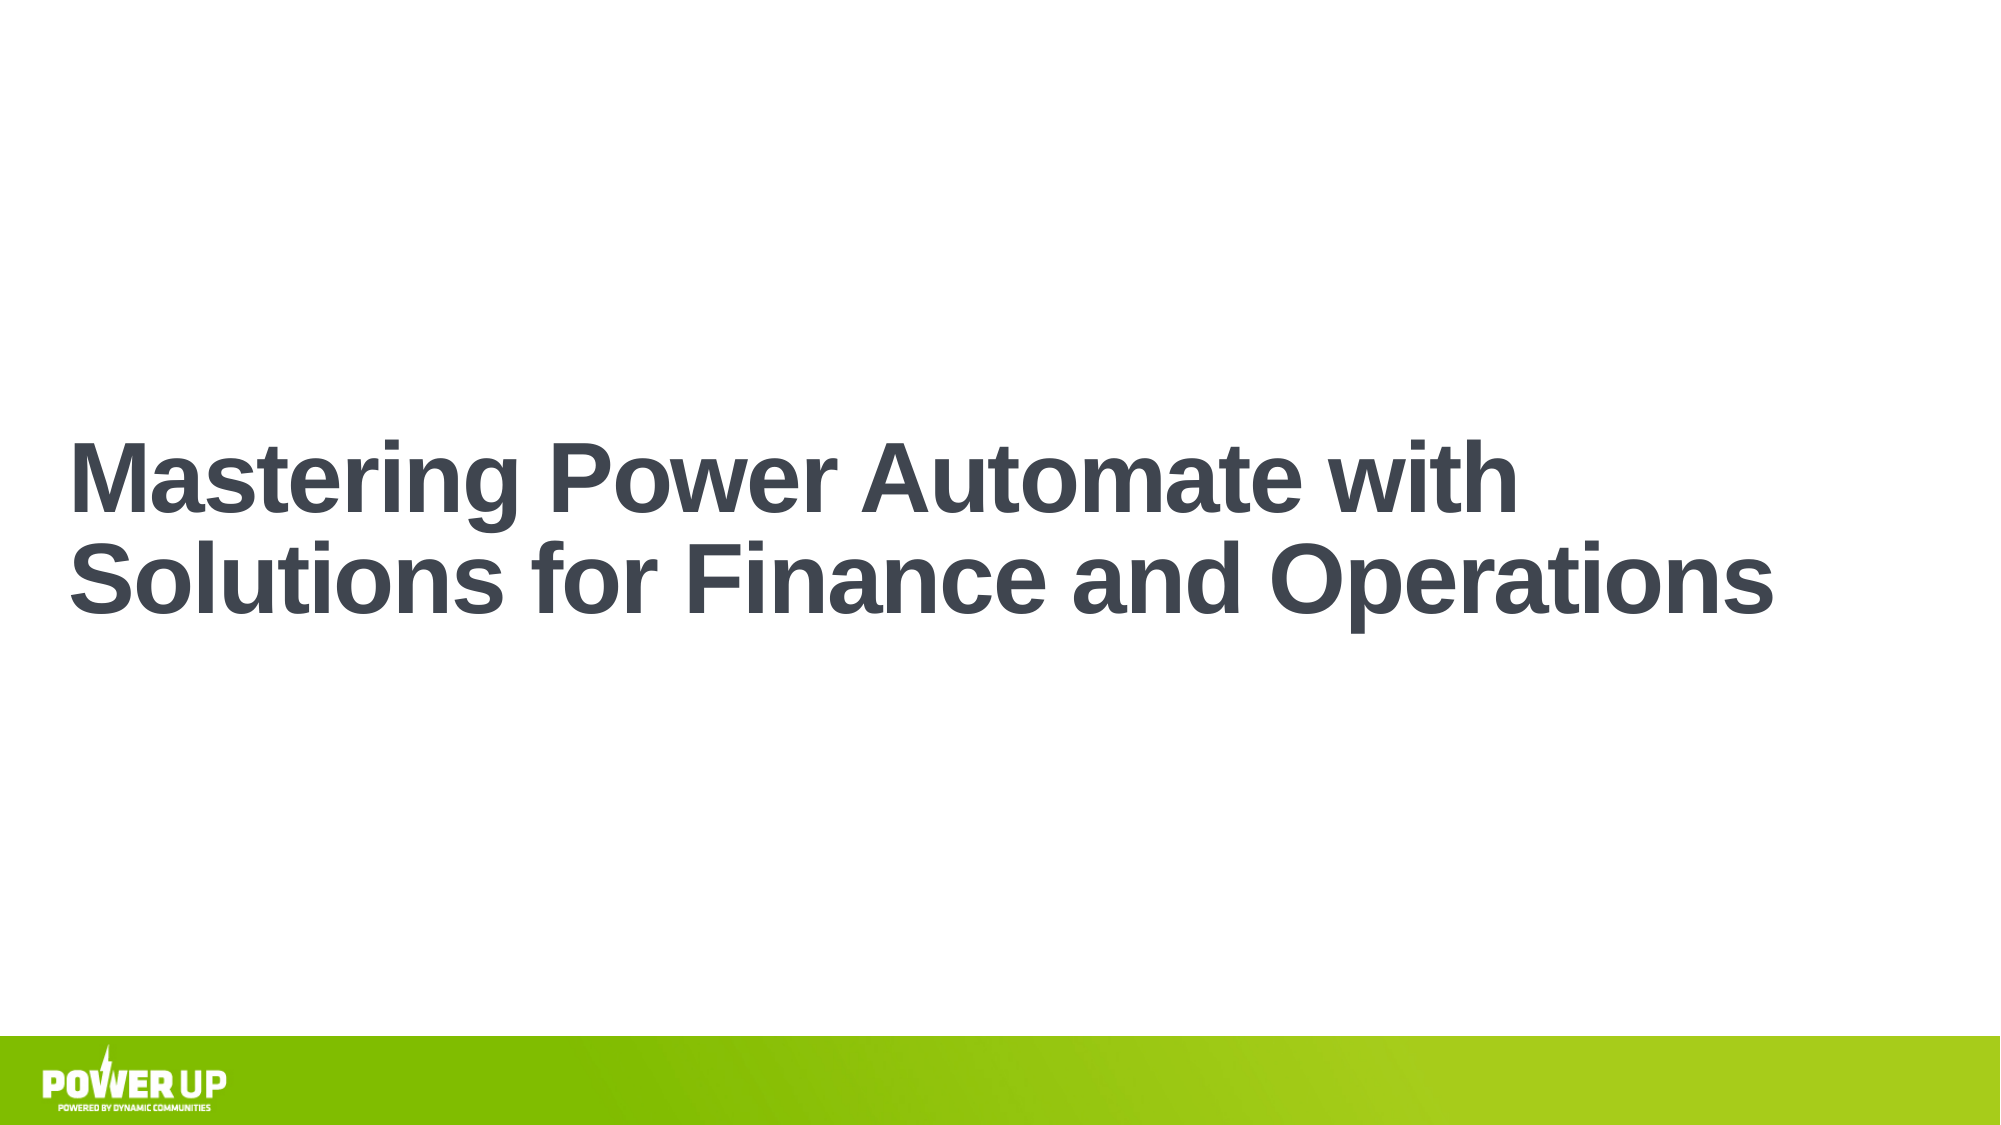

# Mastering Power Automate with Solutions for Finance and Operations